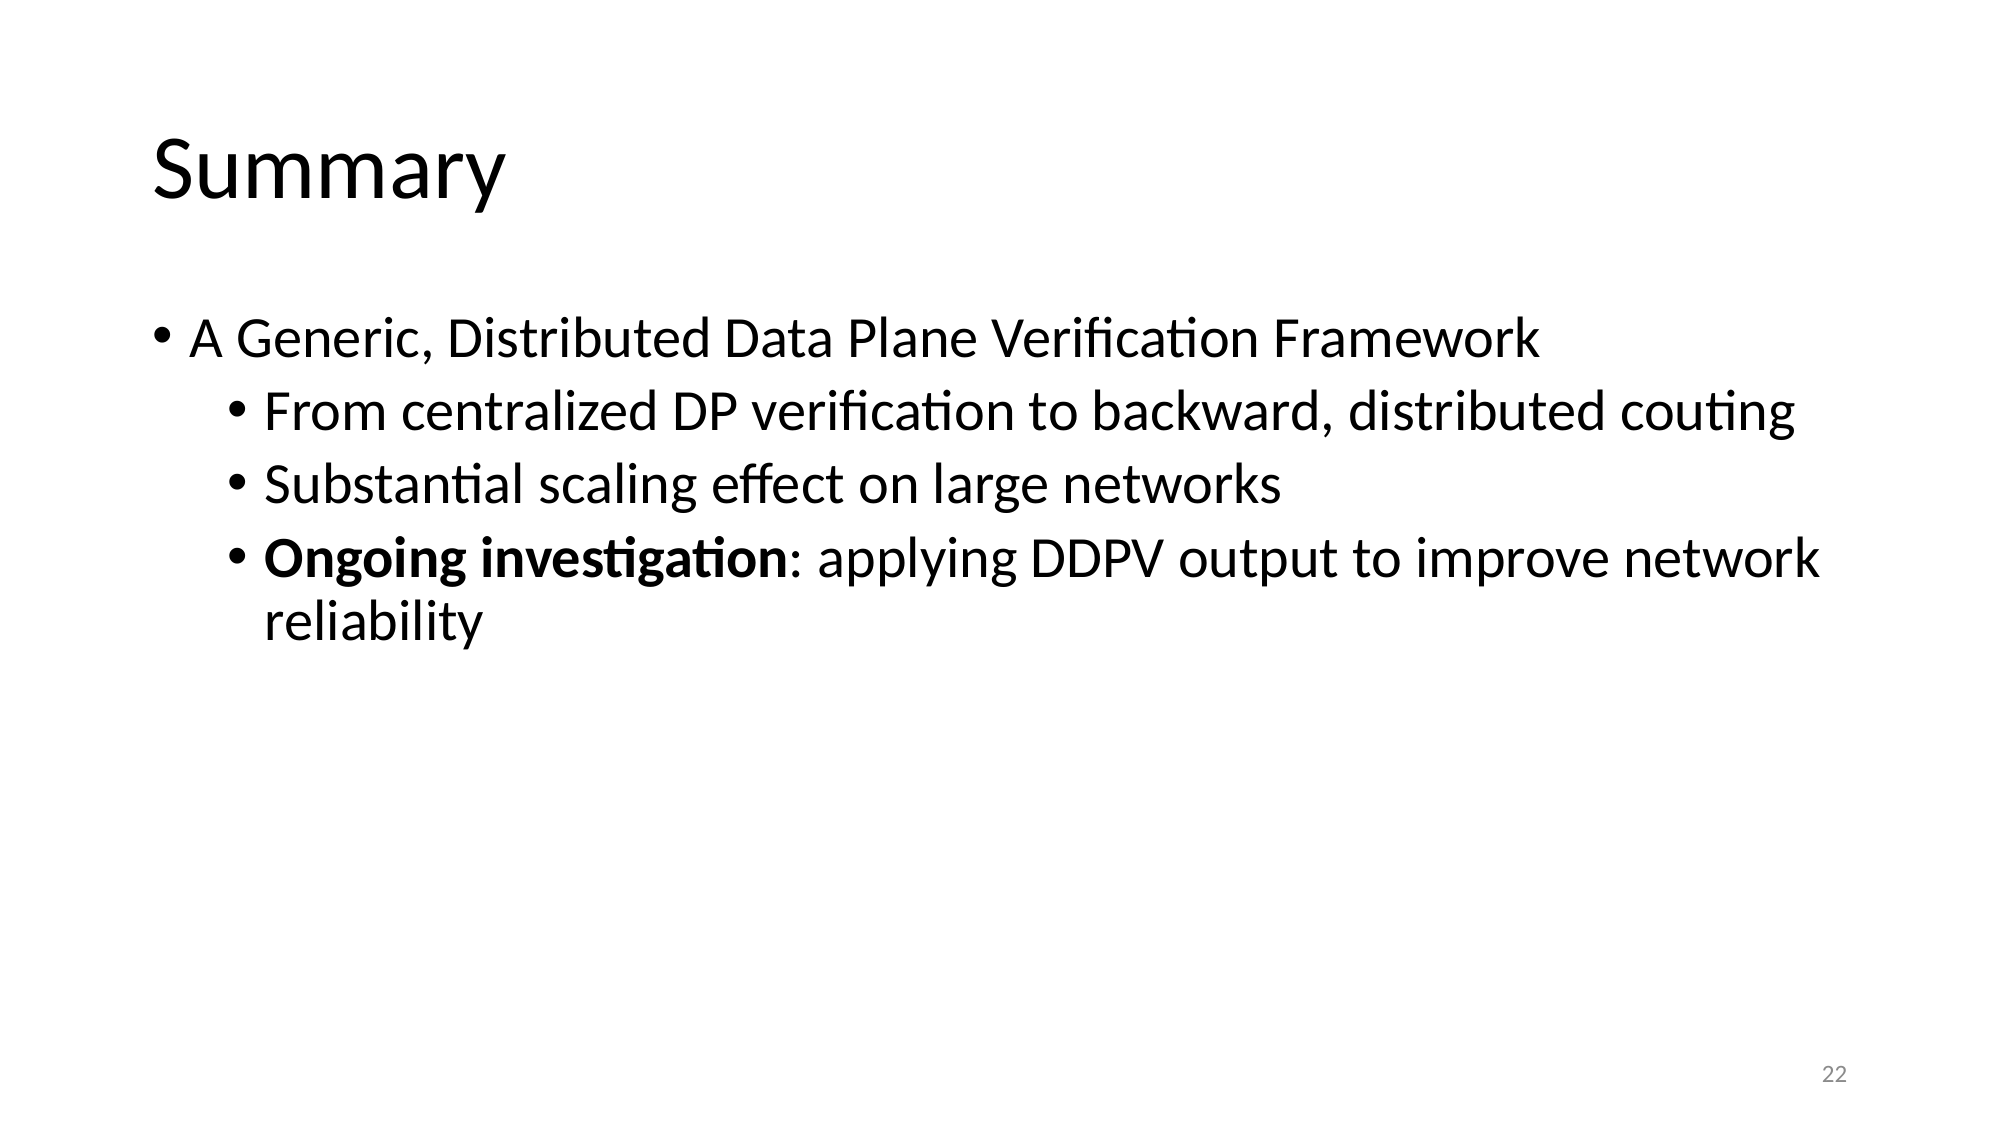

# Summary
A Generic, Distributed Data Plane Verification Framework
From centralized DP verification to backward, distributed couting
Substantial scaling effect on large networks
Ongoing investigation: applying DDPV output to improve network reliability
22